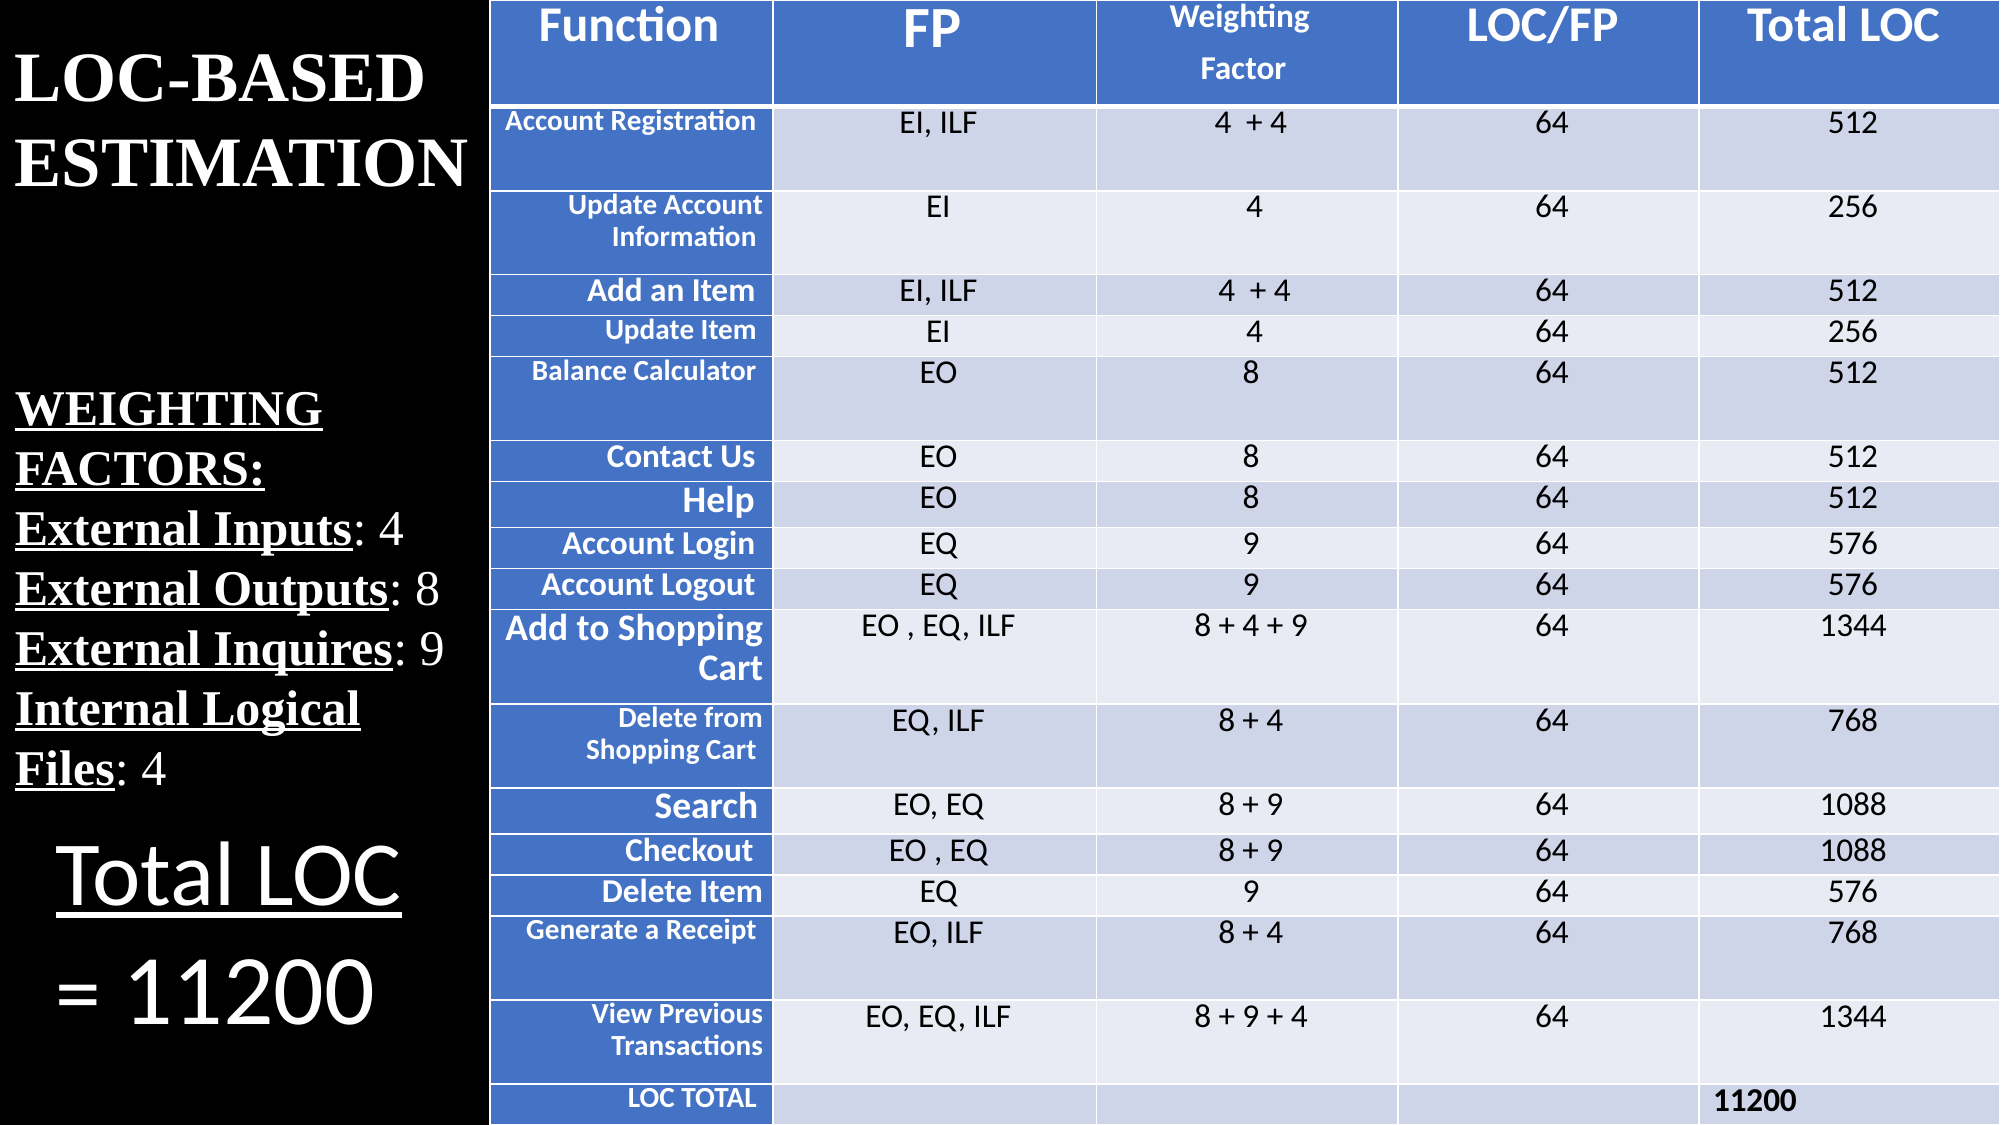

| Function | FP | Weighting Factor | LOC/FP | Total LOC |
| --- | --- | --- | --- | --- |
| Account Registration | EI, ILF | 4 + 4 | 64 | 512 |
| Update Account Information | EI | 4 | 64 | 256 |
| Add an Item | EI, ILF | 4 + 4 | 64 | 512 |
| Update Item | EI | 4 | 64 | 256 |
| Balance Calculator | EO | 8 | 64 | 512 |
| Contact Us | EO | 8 | 64 | 512 |
| Help | EO | 8 | 64 | 512 |
| Account Login | EQ | 9 | 64 | 576 |
| Account Logout | EQ | 9 | 64 | 576 |
| Add to Shopping Cart | EO , EQ, ILF | 8 + 4 + 9 | 64 | 1344 |
| Delete from Shopping Cart | EQ, ILF | 8 + 4 | 64 | 768 |
| Search | EO, EQ | 8 + 9 | 64 | 1088 |
| Checkout | EO , EQ | 8 + 9 | 64 | 1088 |
| Delete Item | EQ | 9 | 64 | 576 |
| Generate a Receipt | EO, ILF | 8 + 4 | 64 | 768 |
| View Previous Transactions | EO, EQ, ILF | 8 + 9 + 4 | 64 | 1344 |
| LOC TOTAL |  |  |  | 11200 |
LOC-BASED ESTIMATION

WEIGHTING FACTORS:
External Inputs: 4
External Outputs: 8
External Inquires: 9
Internal Logical Files: 4
Total LOC = 11200